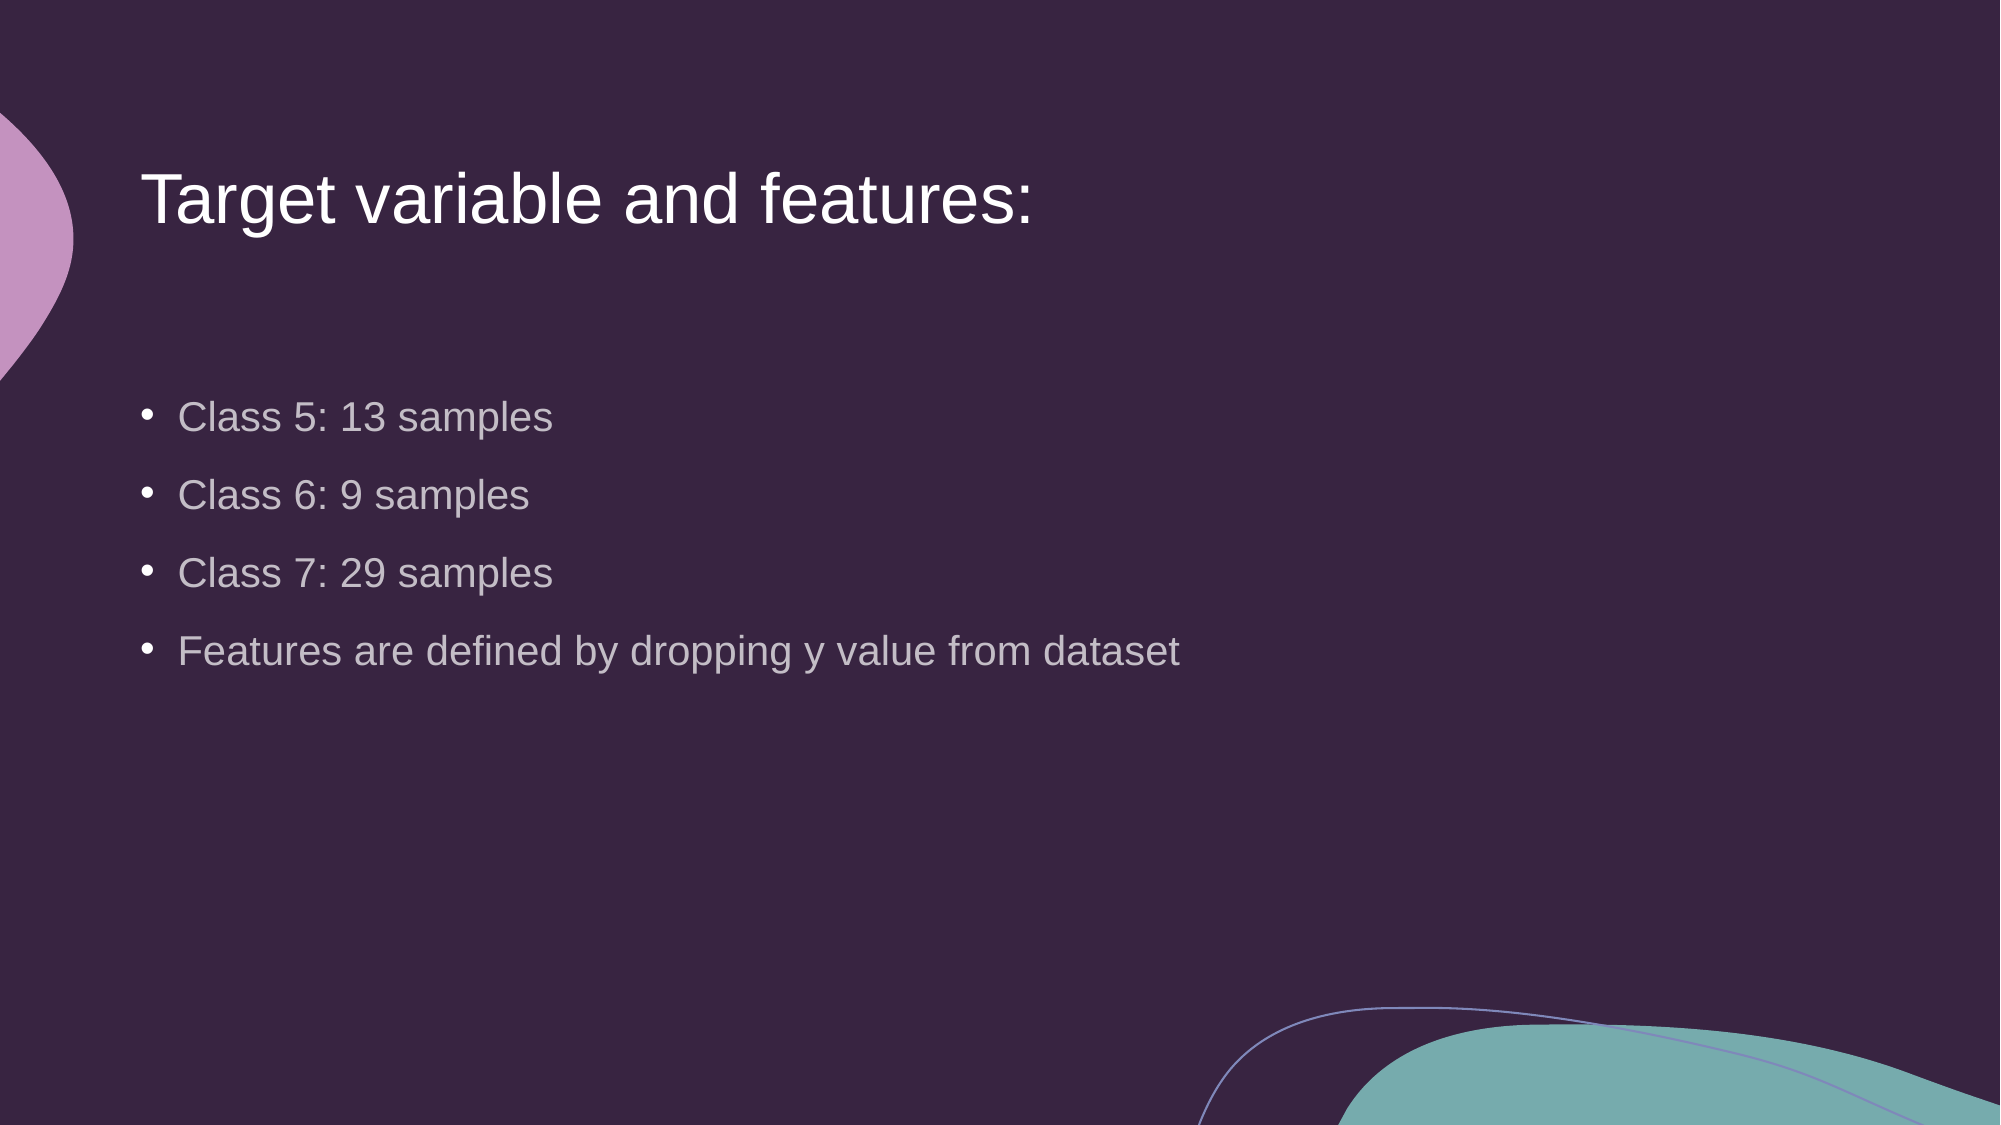

# Target variable and features:

Class 5: 13 samples
Class 6: 9 samples
Class 7: 29 samples
Features are defined by dropping y value from dataset